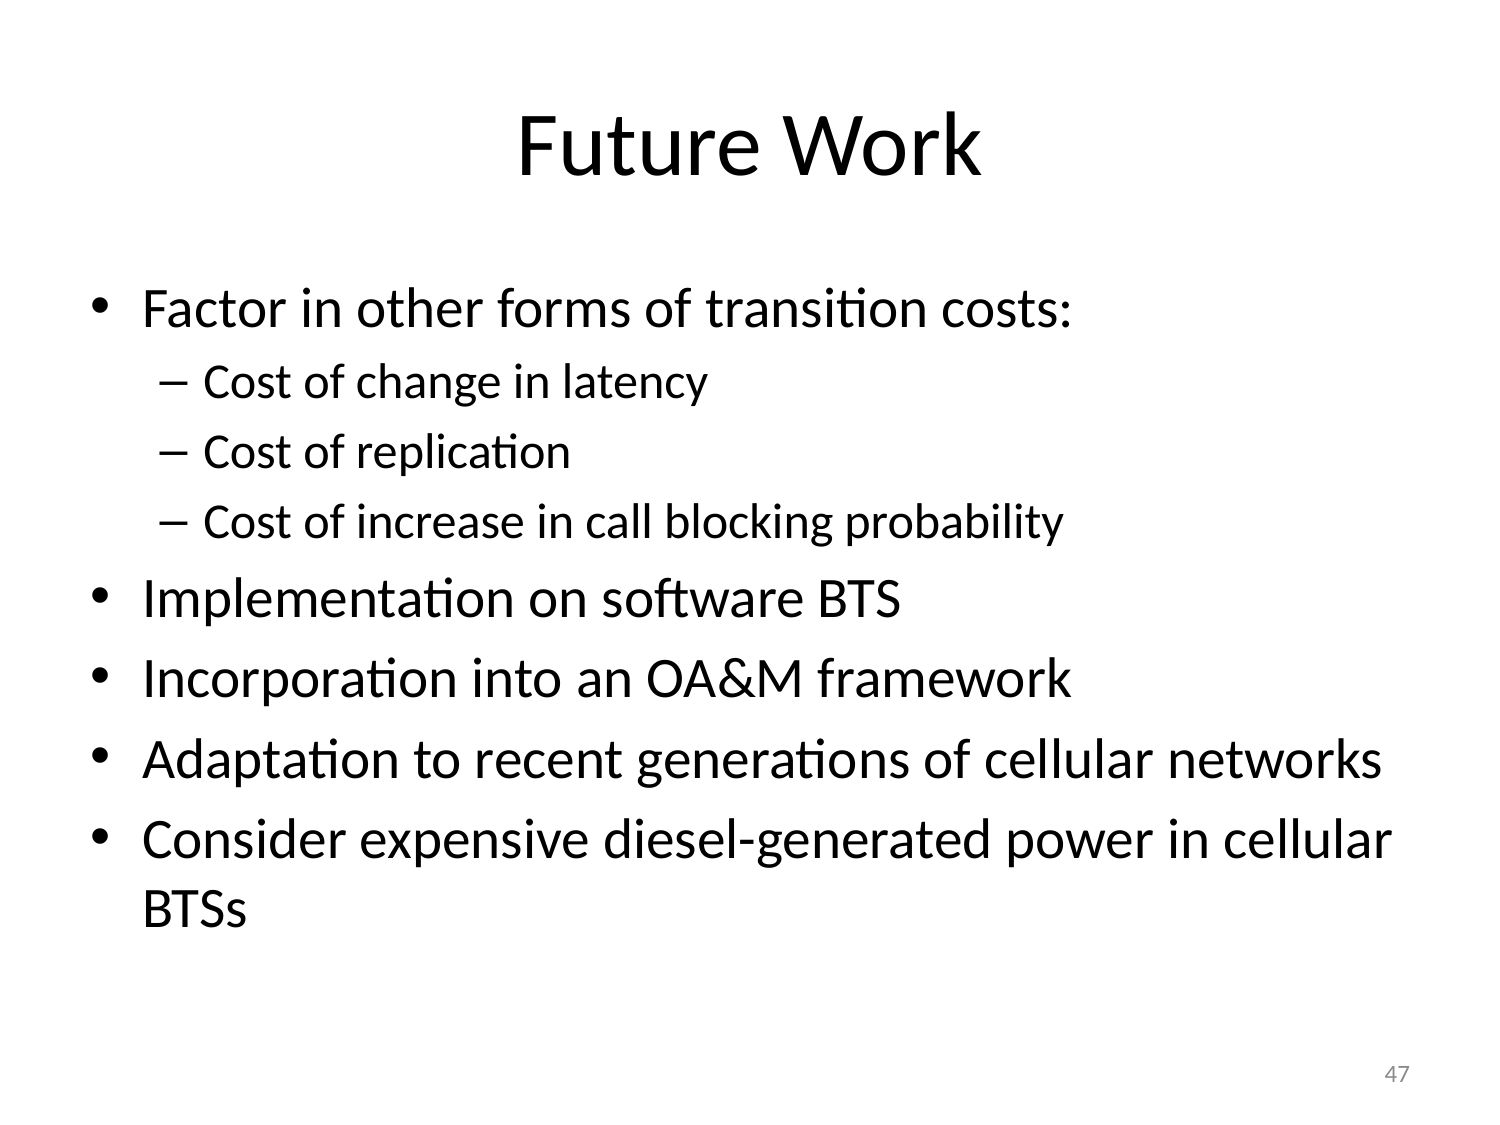

# Future Work
Factor in other forms of transition costs:
Cost of change in latency
Cost of replication
Cost of increase in call blocking probability
Implementation on software BTS
Incorporation into an OA&M framework
Adaptation to recent generations of cellular networks
Consider expensive diesel-generated power in cellular BTSs
47